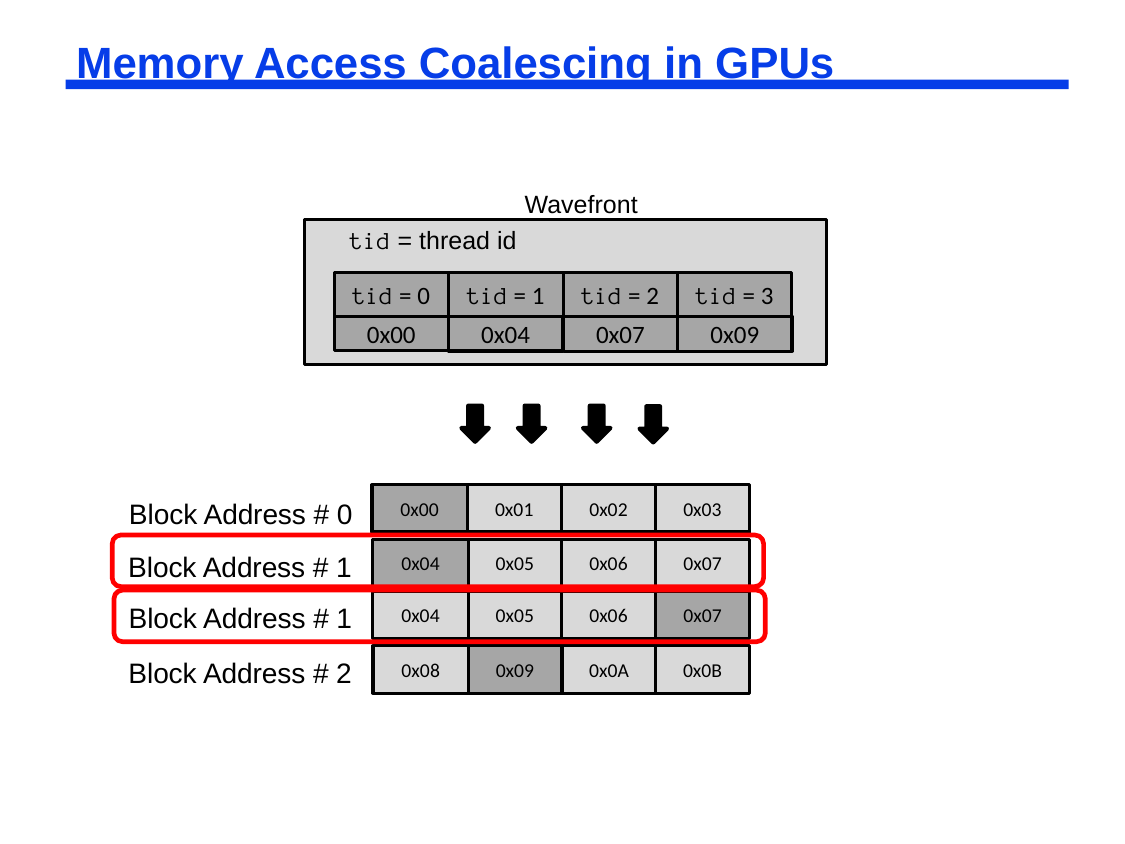

# Memory Access Coalescing in GPUs
Wavefront
tid = thread id

tid = 0
tid = 3
tid = 1
tid = 2
0x00
0x04
0x07
0x09

0x00
0x01
0x02
0x03
Block Address # 0

0x04
0x05
0x06
0x07
Block Address # 1

0x04
0x05
0x06
0x07
Block Address # 1
0x08
0x09
0x0A
0x0B
Block Address # 2